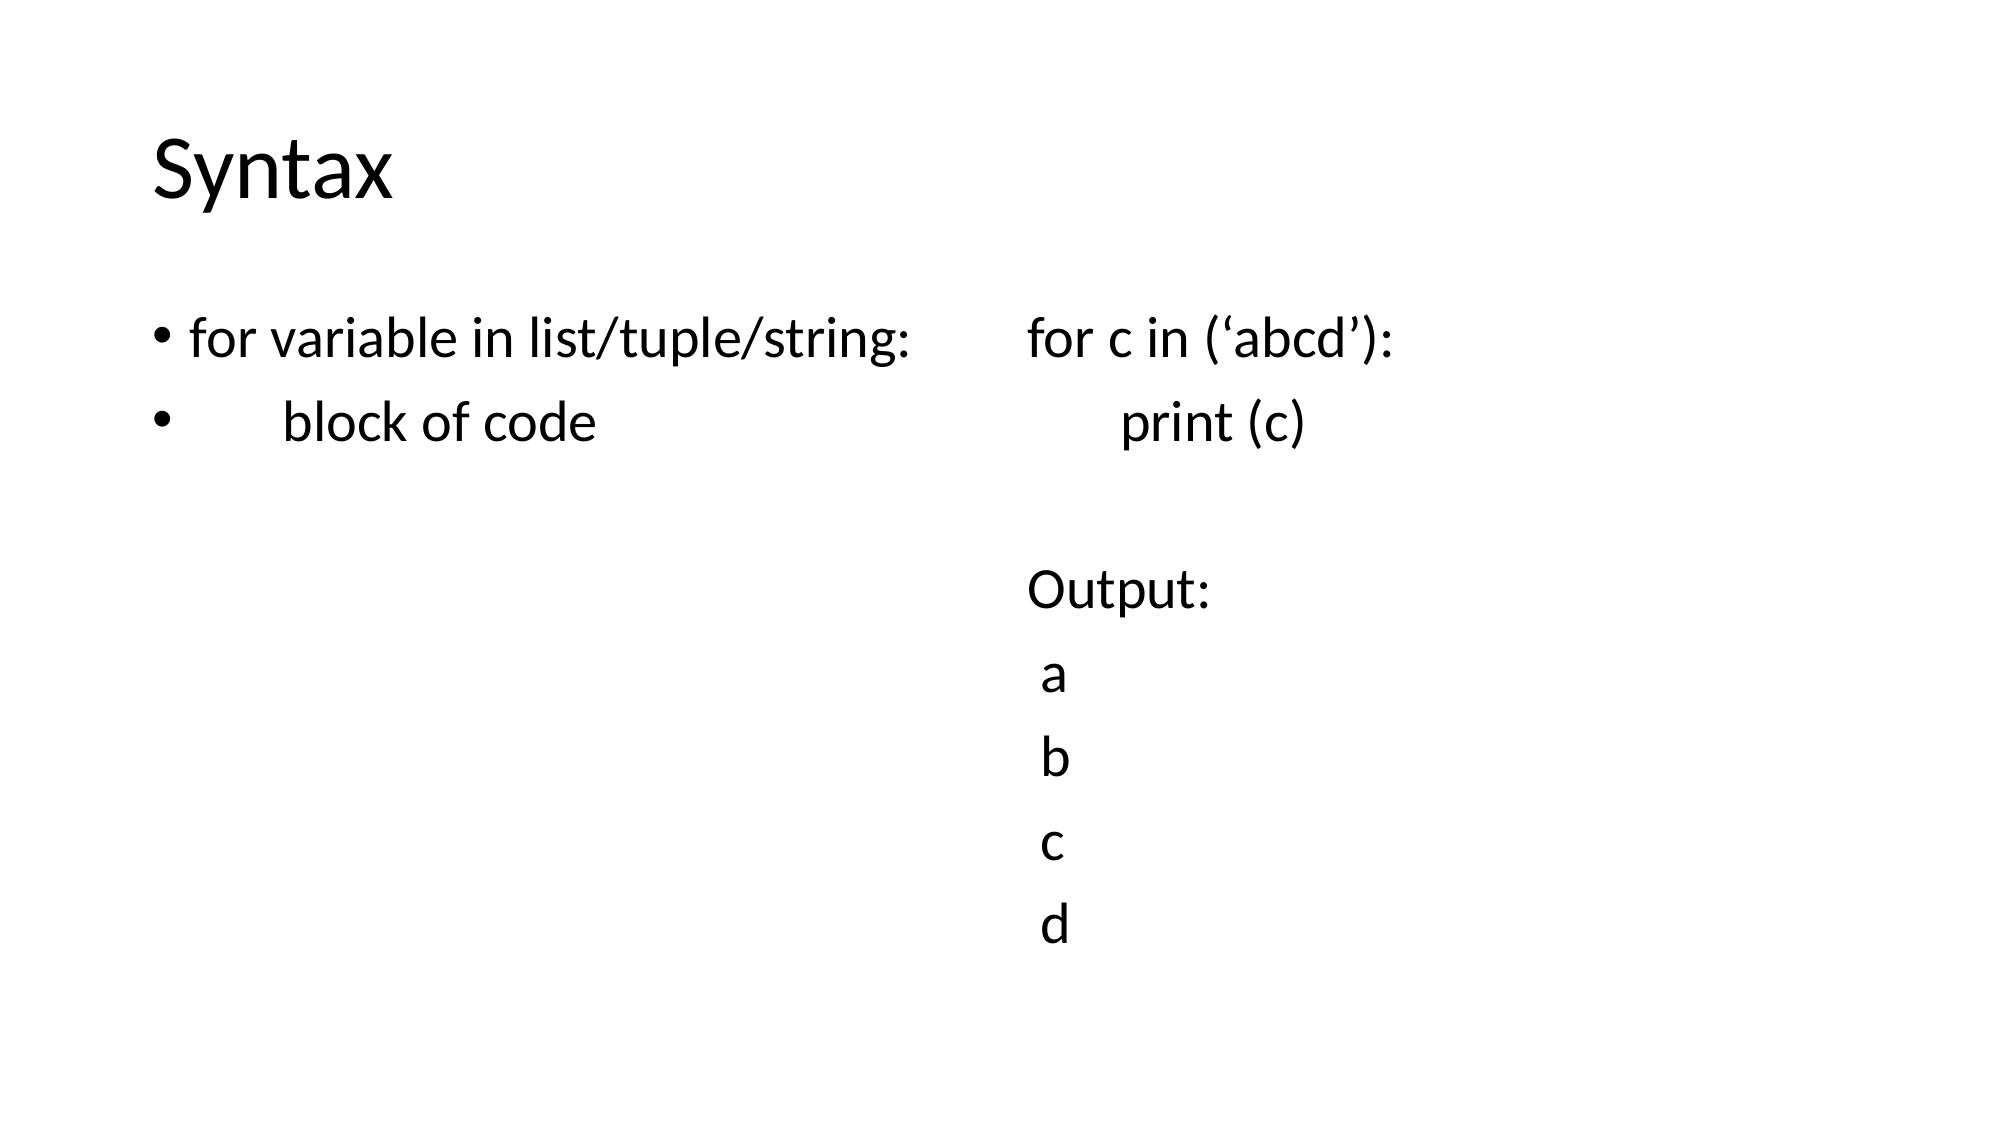

# Syntax
for variable in list/tuple/string:
       block of code
for c in (‘abcd’):
       print (c)

Output:
 a
 b
 c
 d